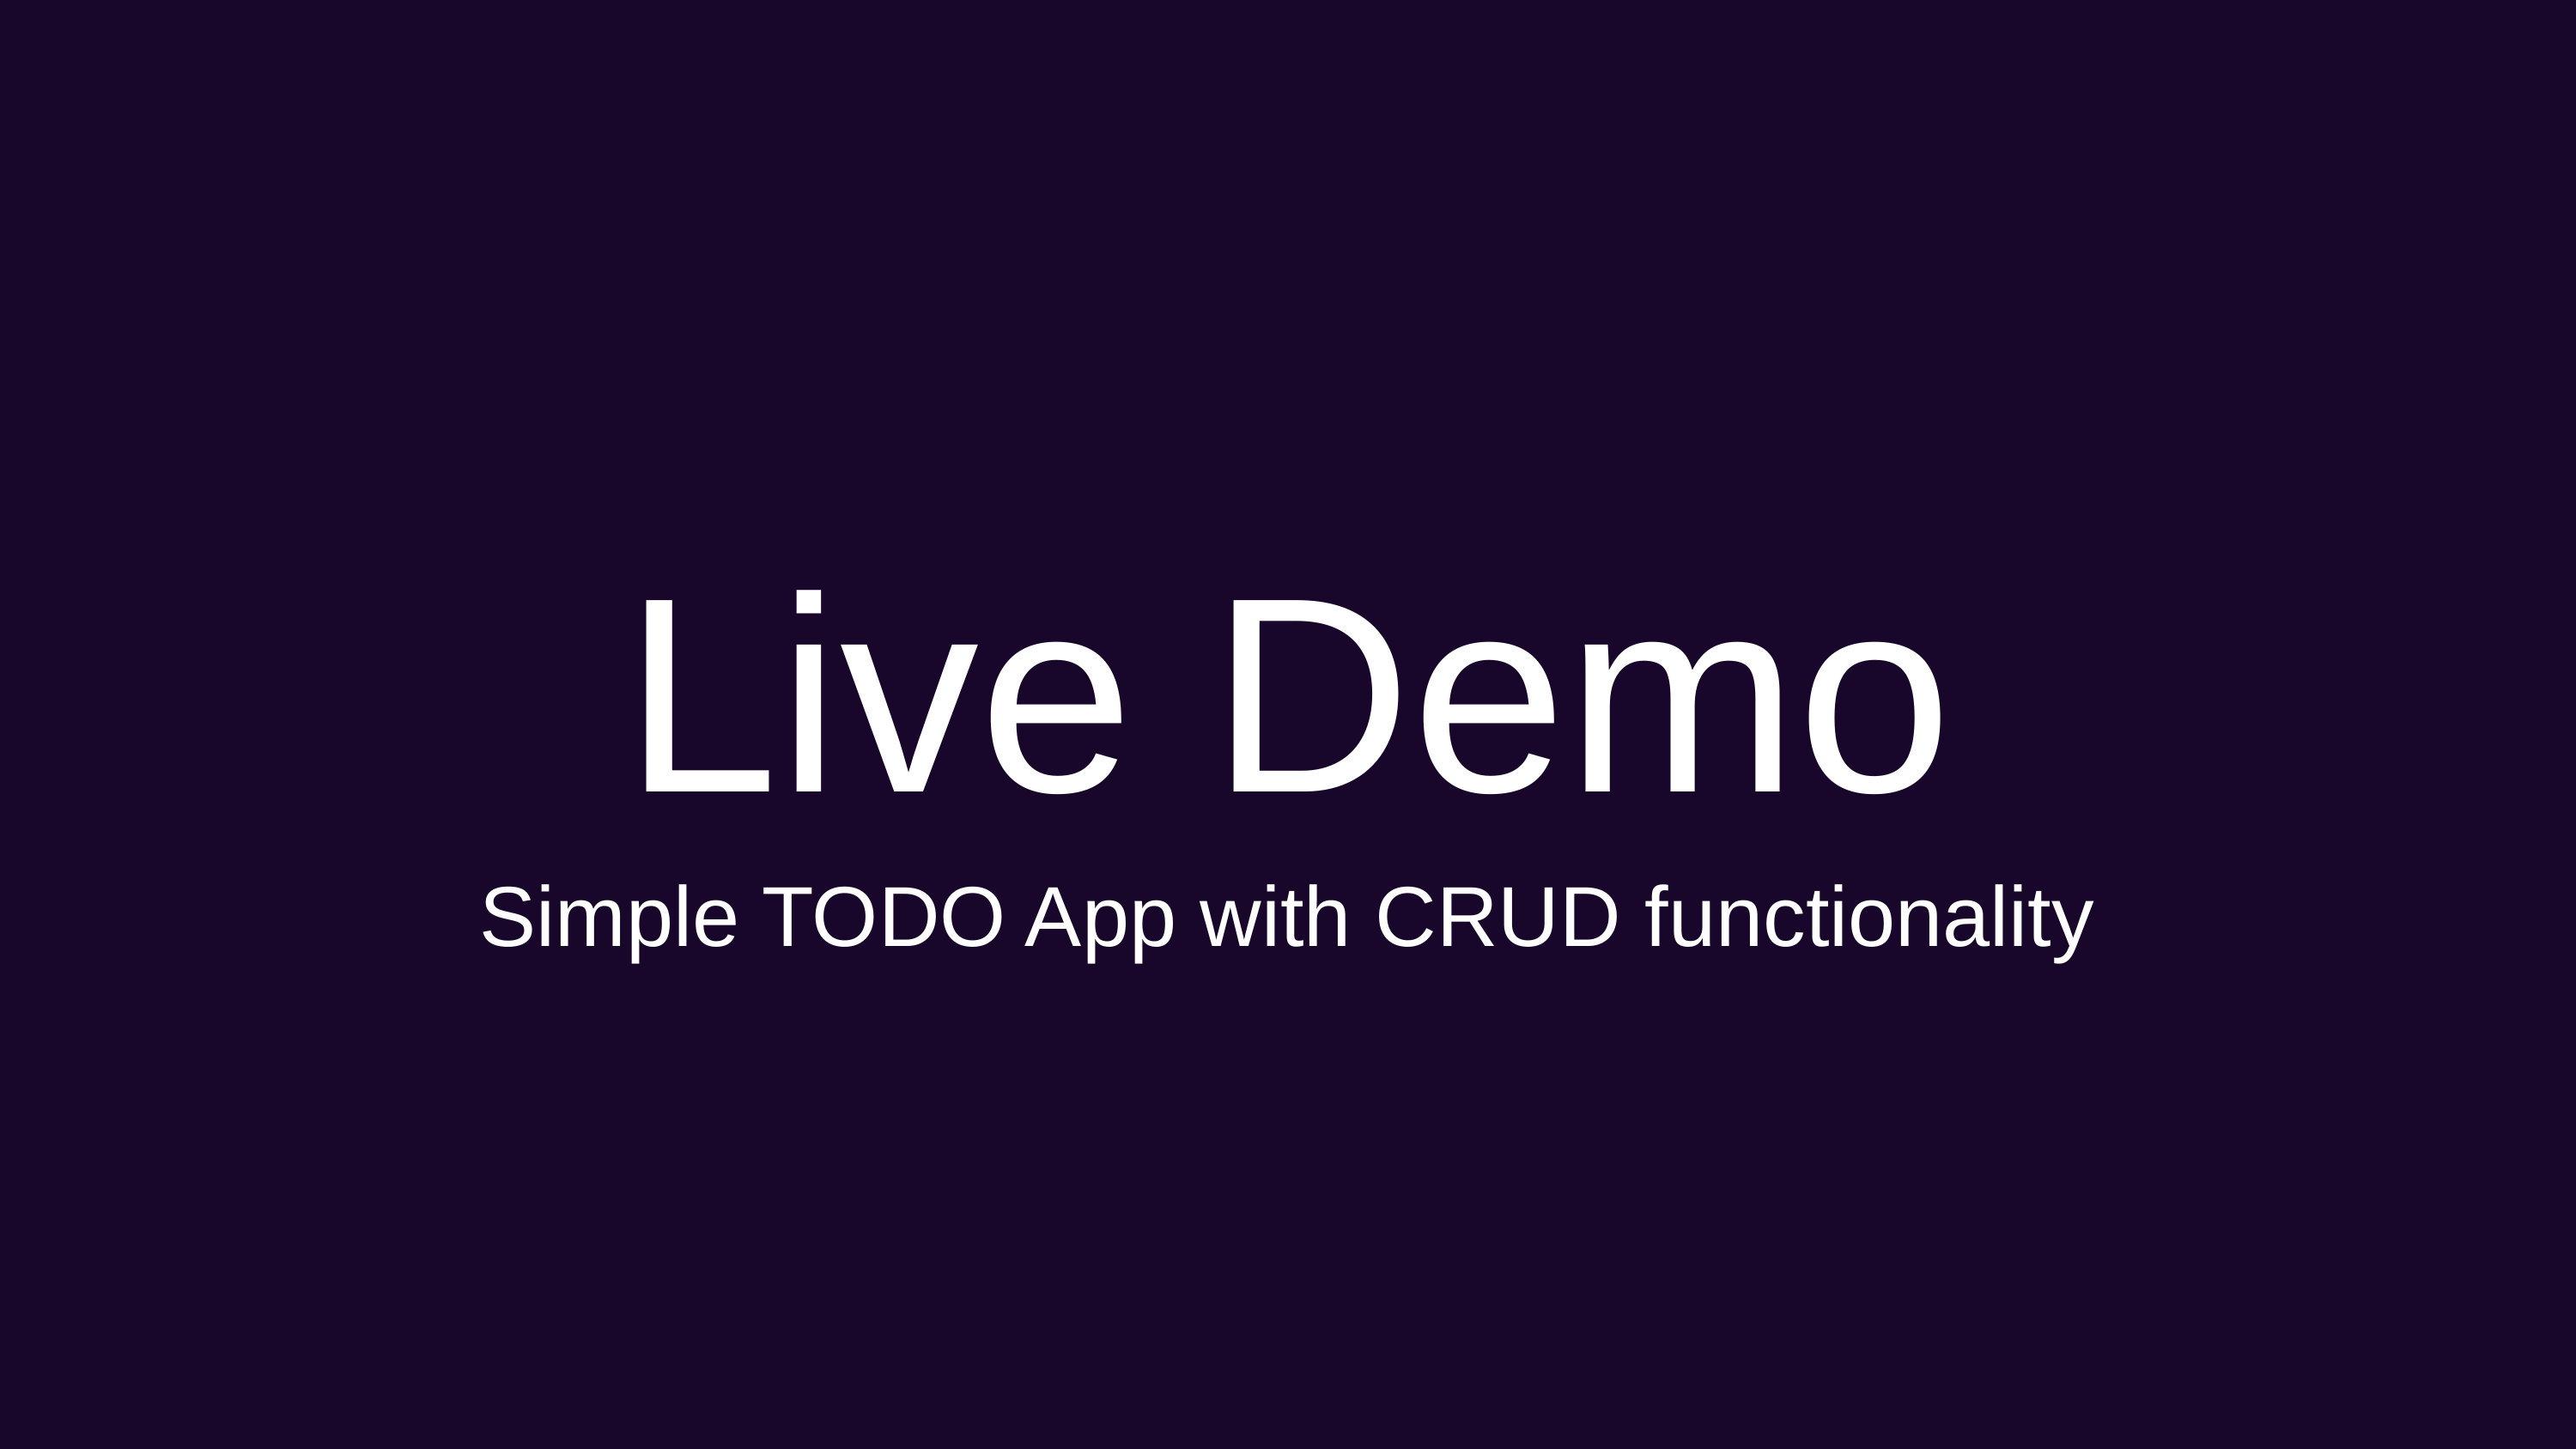

Live Demo
Simple TODO App with CRUD functionality